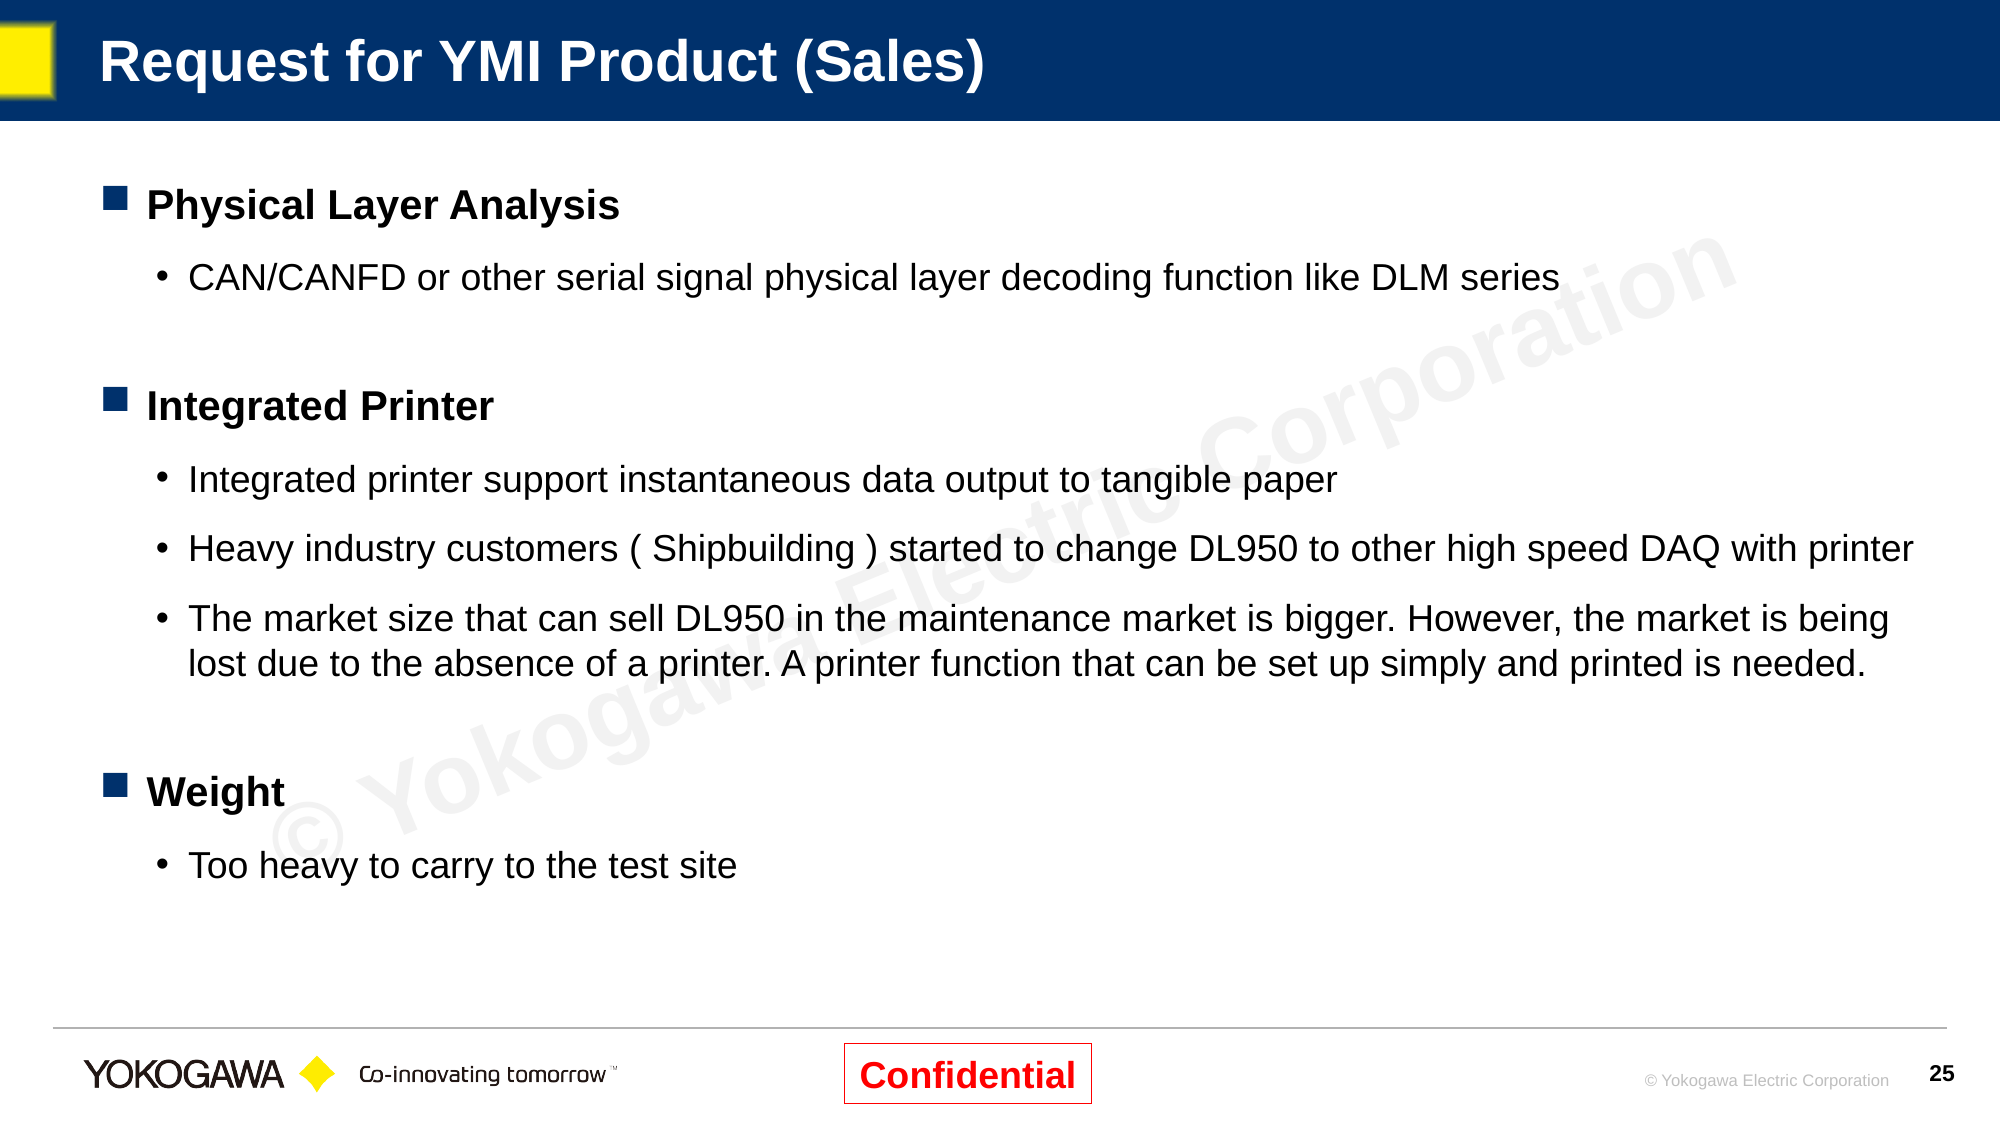

# Request for YMI Product (Sales)
Physical Layer Analysis
CAN/CANFD or other serial signal physical layer decoding function like DLM series

Integrated Printer
Integrated printer support instantaneous data output to tangible paper
Heavy industry customers ( Shipbuilding ) started to change DL950 to other high speed DAQ with printer
The market size that can sell DL950 in the maintenance market is bigger. However, the market is being lost due to the absence of a printer. A printer function that can be set up simply and printed is needed.

Weight
Too heavy to carry to the test site
25